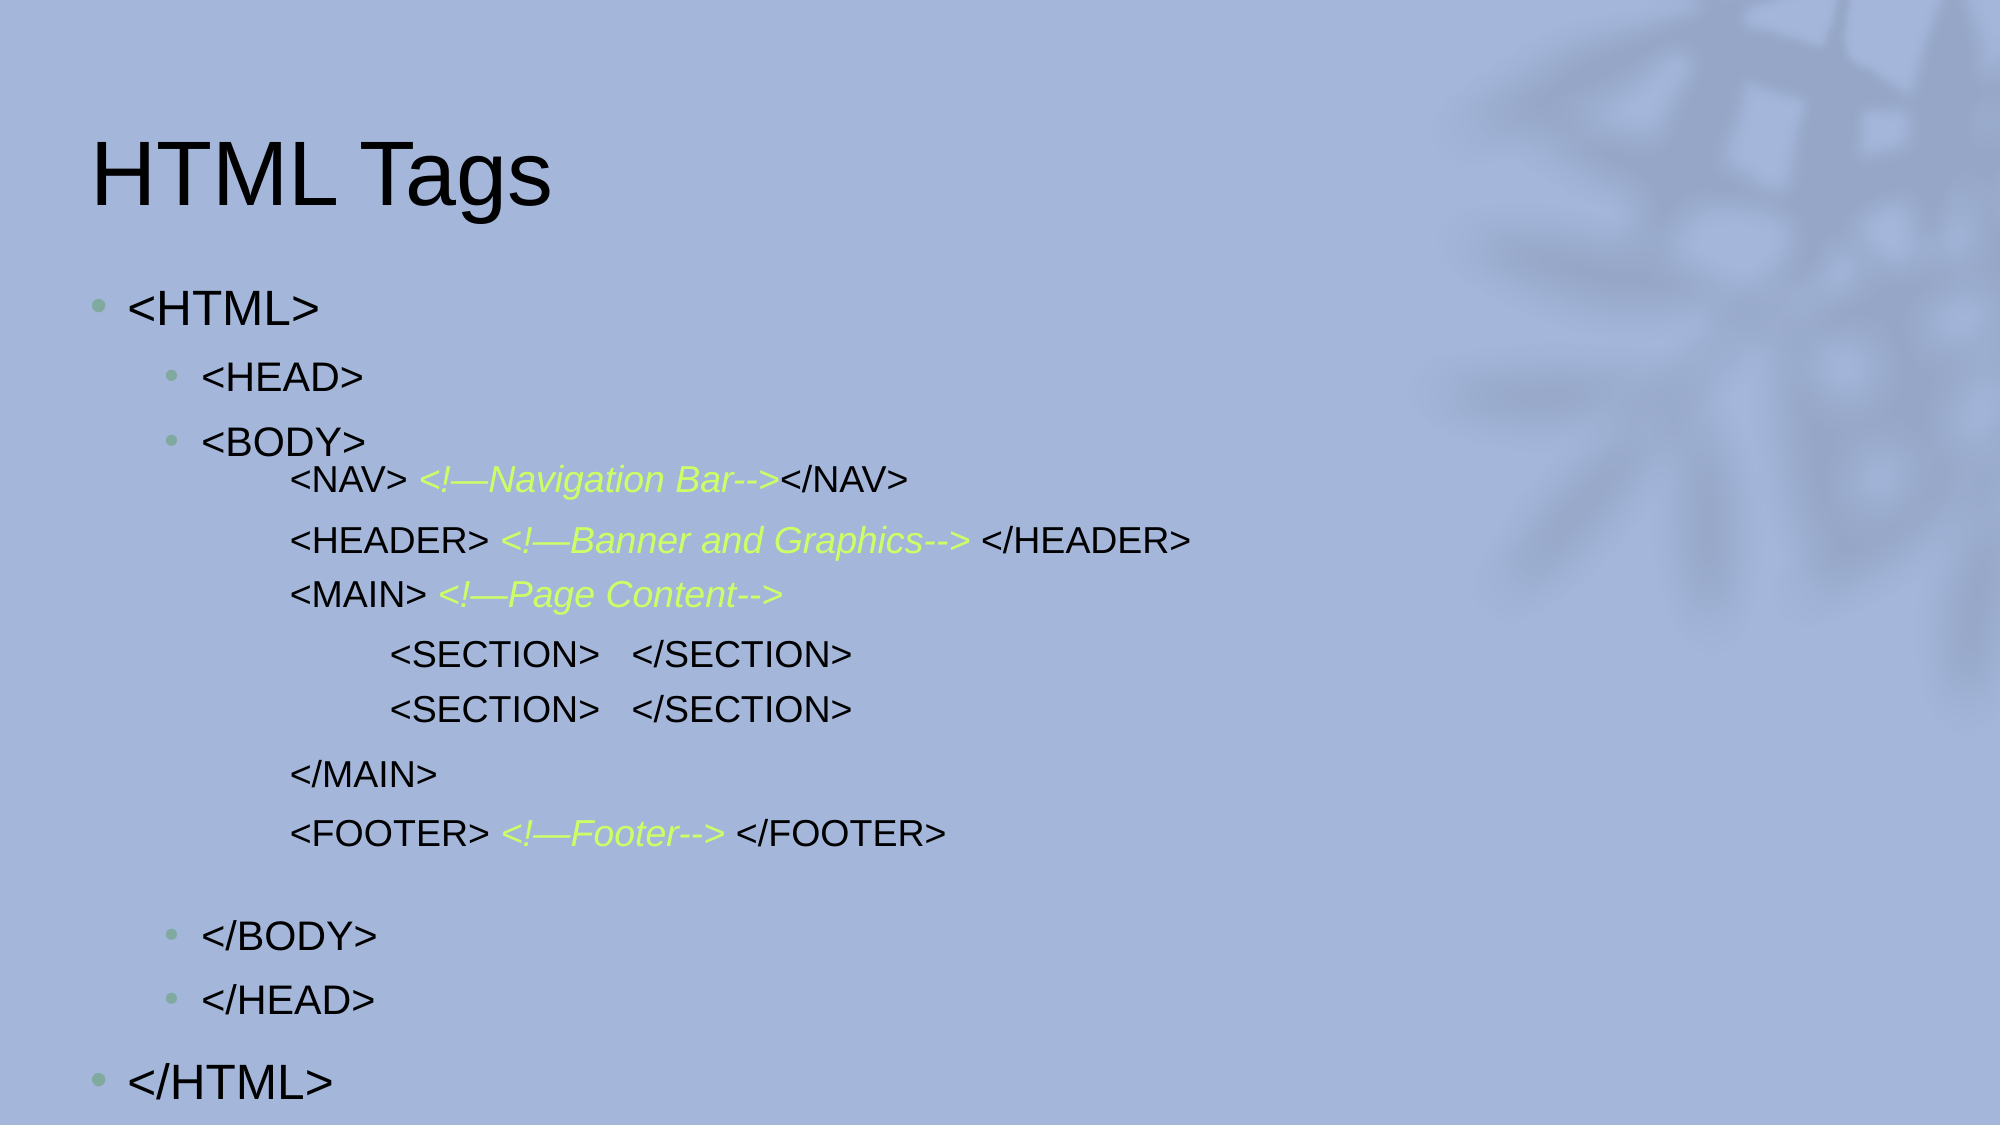

# HTML Tags
<HTML>
<HEAD>
<BODY>

</BODY>
</HEAD>
</HTML>

<NAV> <!—Navigation Bar--></NAV>
<HEADER> <!—Banner and Graphics--> </HEADER>
<MAIN> <!—Page Content-->

</MAIN>
<SECTION>   </SECTION>
<SECTION>   </SECTION>
<FOOTER> <!—Footer--> </FOOTER>